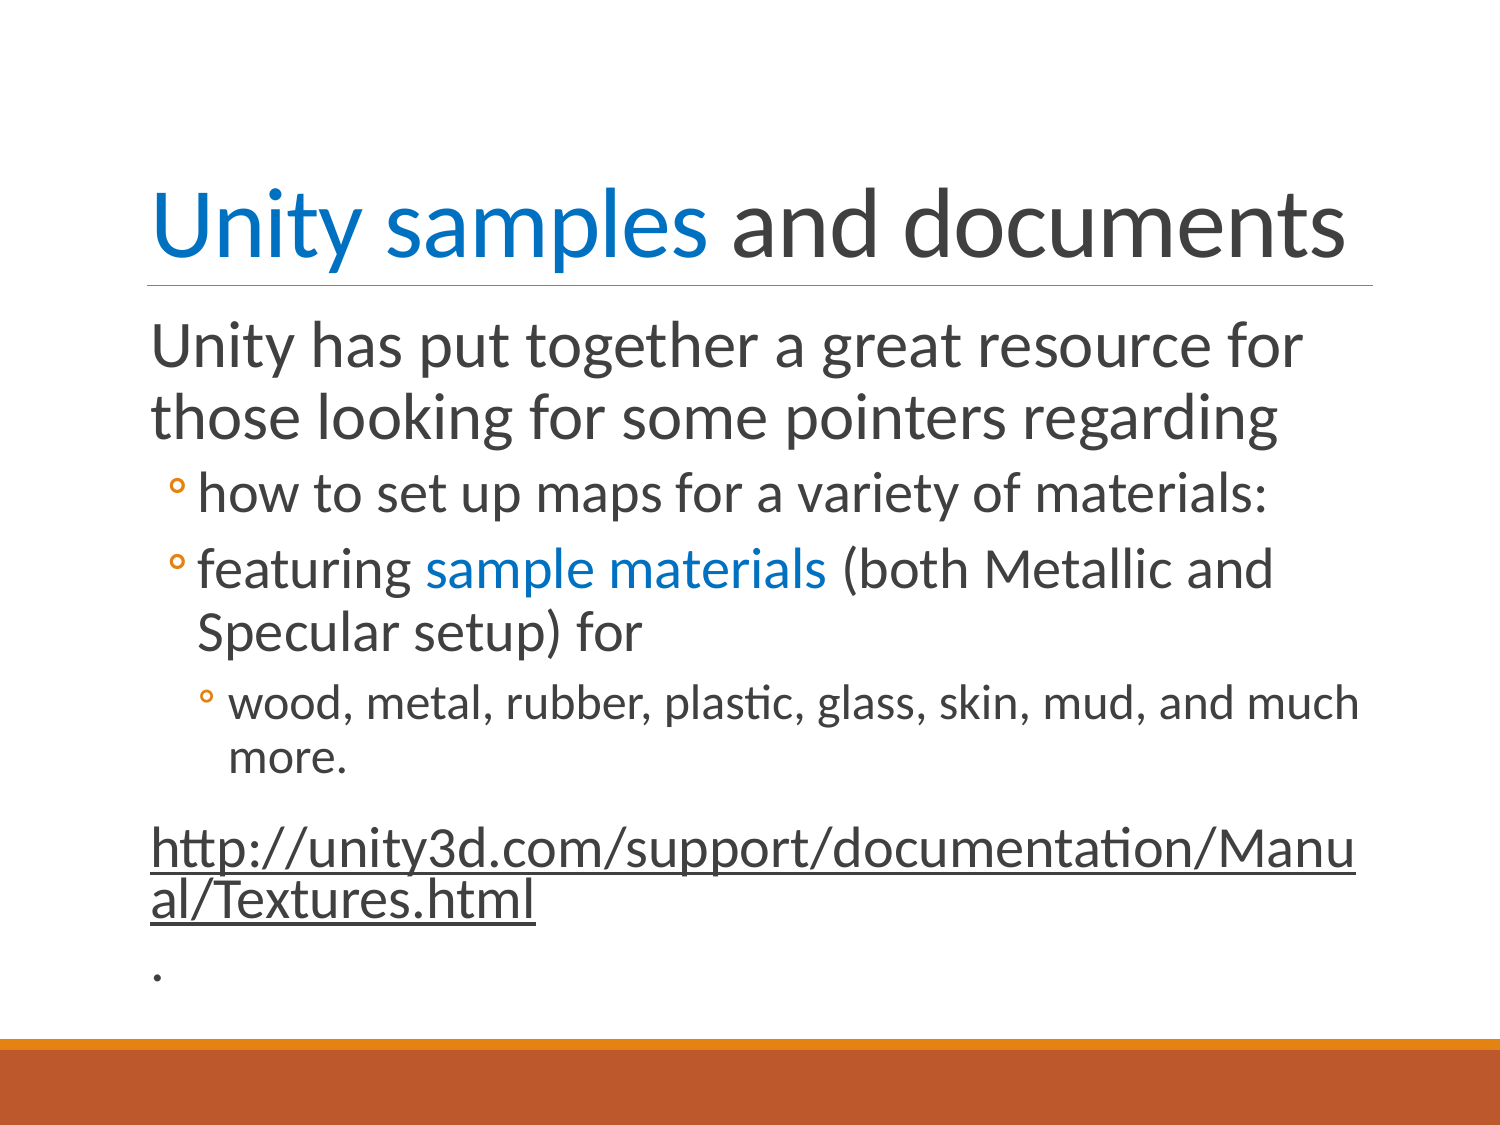

# Unity samples and documents
Unity has put together a great resource for those looking for some pointers regarding
how to set up maps for a variety of materials:
featuring sample materials (both Metallic and Specular setup) for
wood, metal, rubber, plastic, glass, skin, mud, and much more.
http://unity3d.com/support/documentation/Manual/Textures.html.